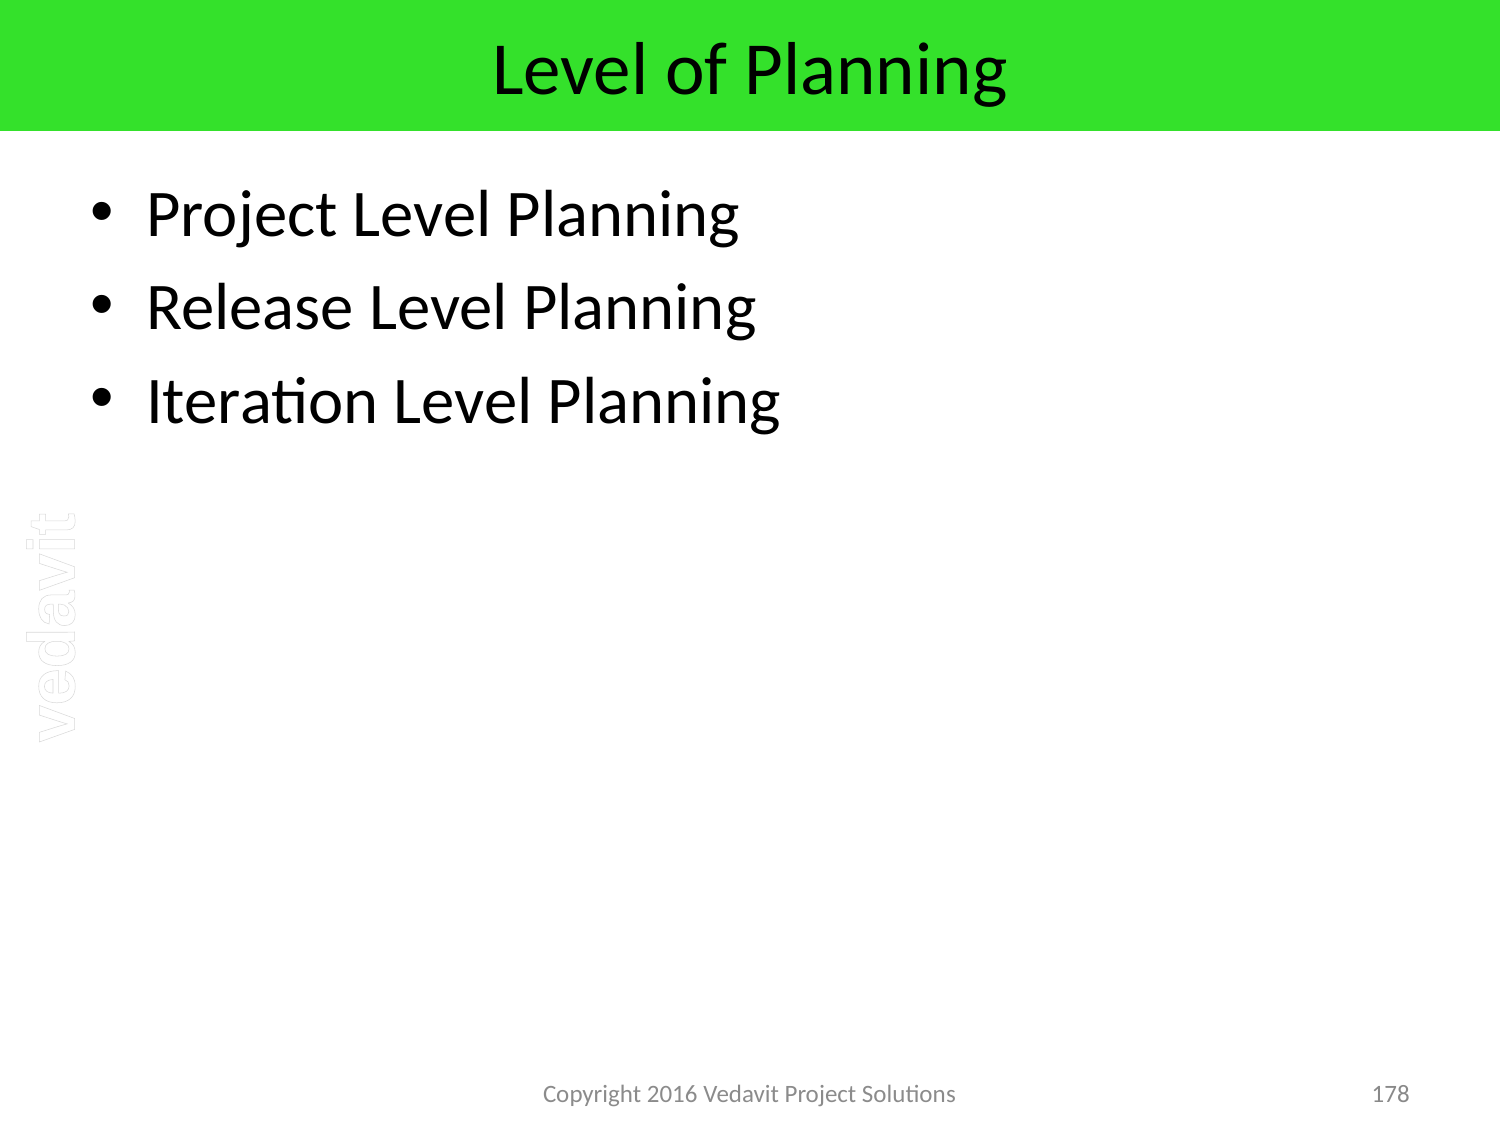

# Level of Planning
Project Level Planning
Release Level Planning
Iteration Level Planning
Copyright 2016 Vedavit Project Solutions
178